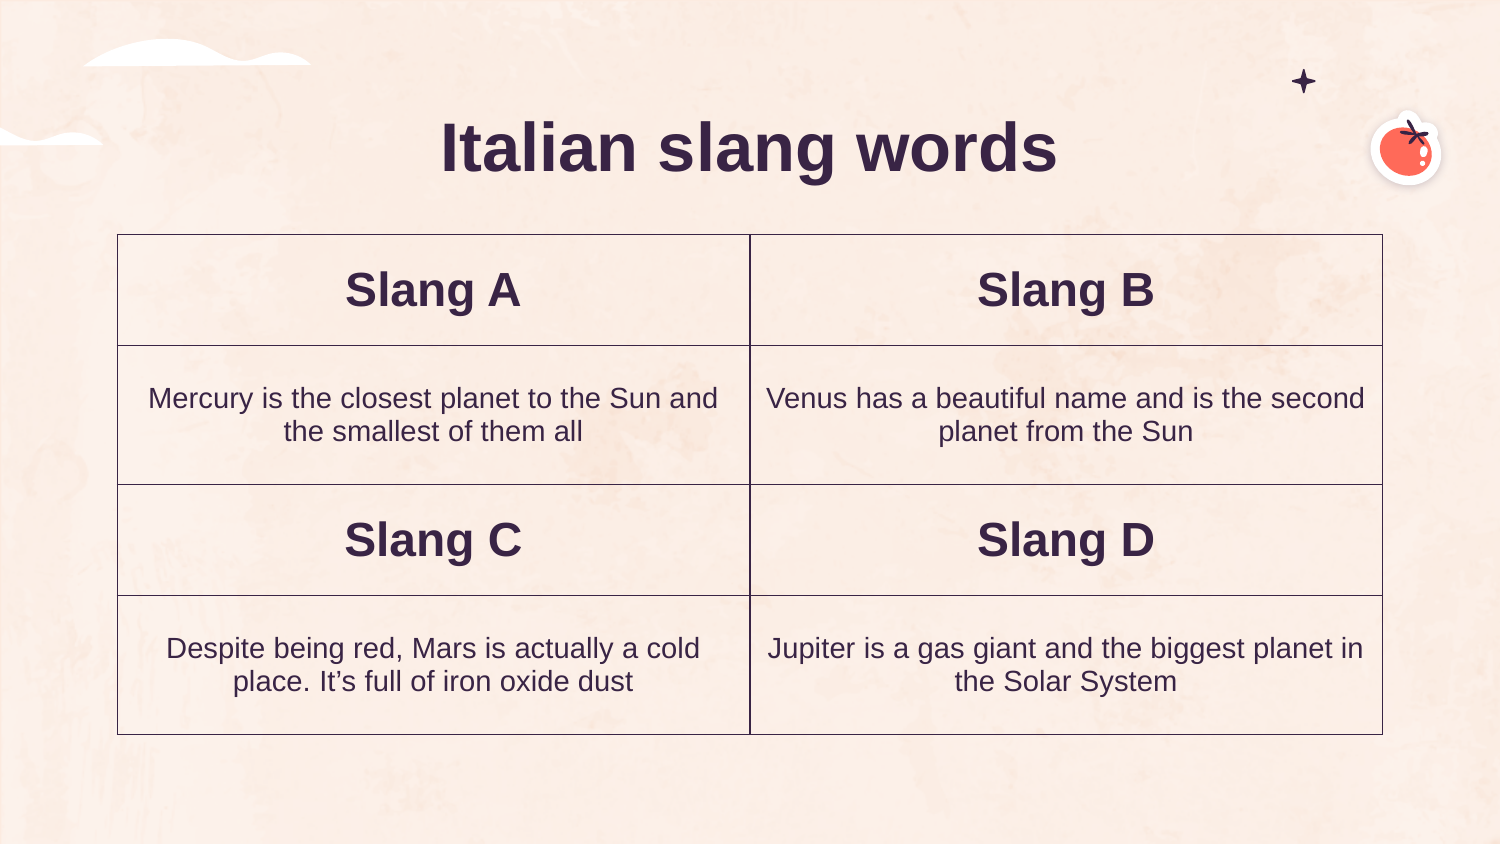

# Italian slang words

| Slang A | Slang B |
| --- | --- |
| Mercury is the closest planet to the Sun and the smallest of them all | Venus has a beautiful name and is the second planet from the Sun |
| Slang C | Slang D |
| Despite being red, Mars is actually a cold place. It’s full of iron oxide dust | Jupiter is a gas giant and the biggest planet in the Solar System |